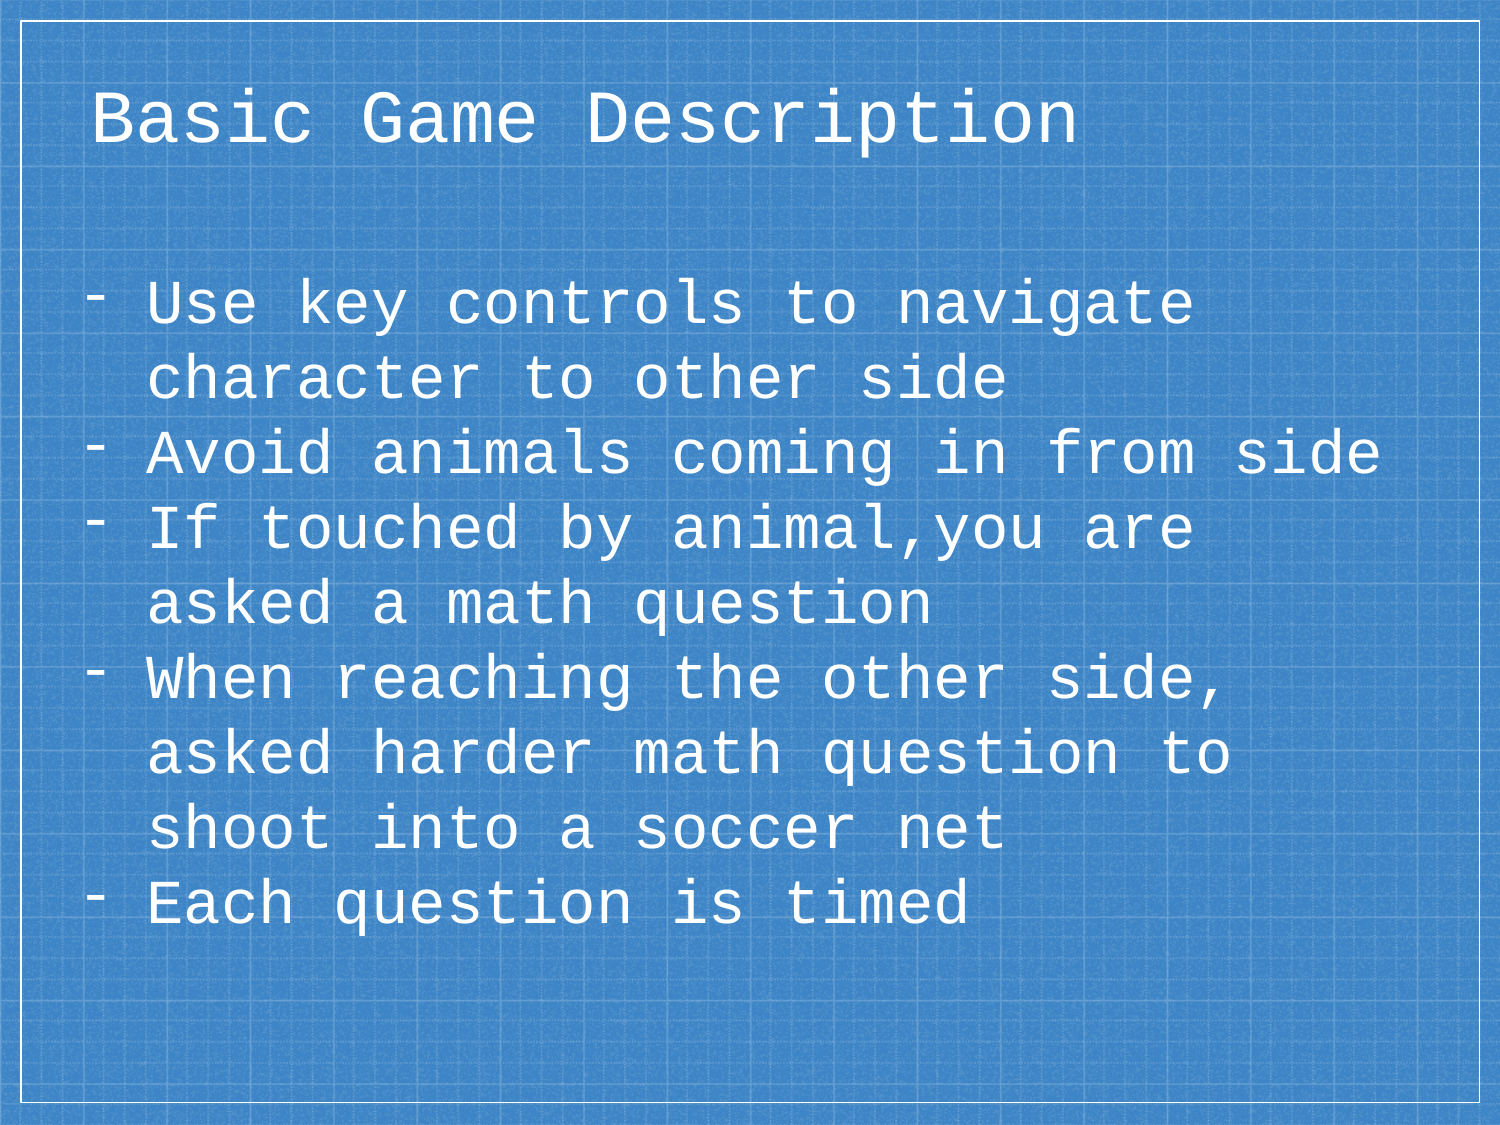

# Basic Game Description
Use key controls to navigate character to other side
Avoid animals coming in from side
If touched by animal,you are asked a math question
When reaching the other side, asked harder math question to shoot into a soccer net
Each question is timed